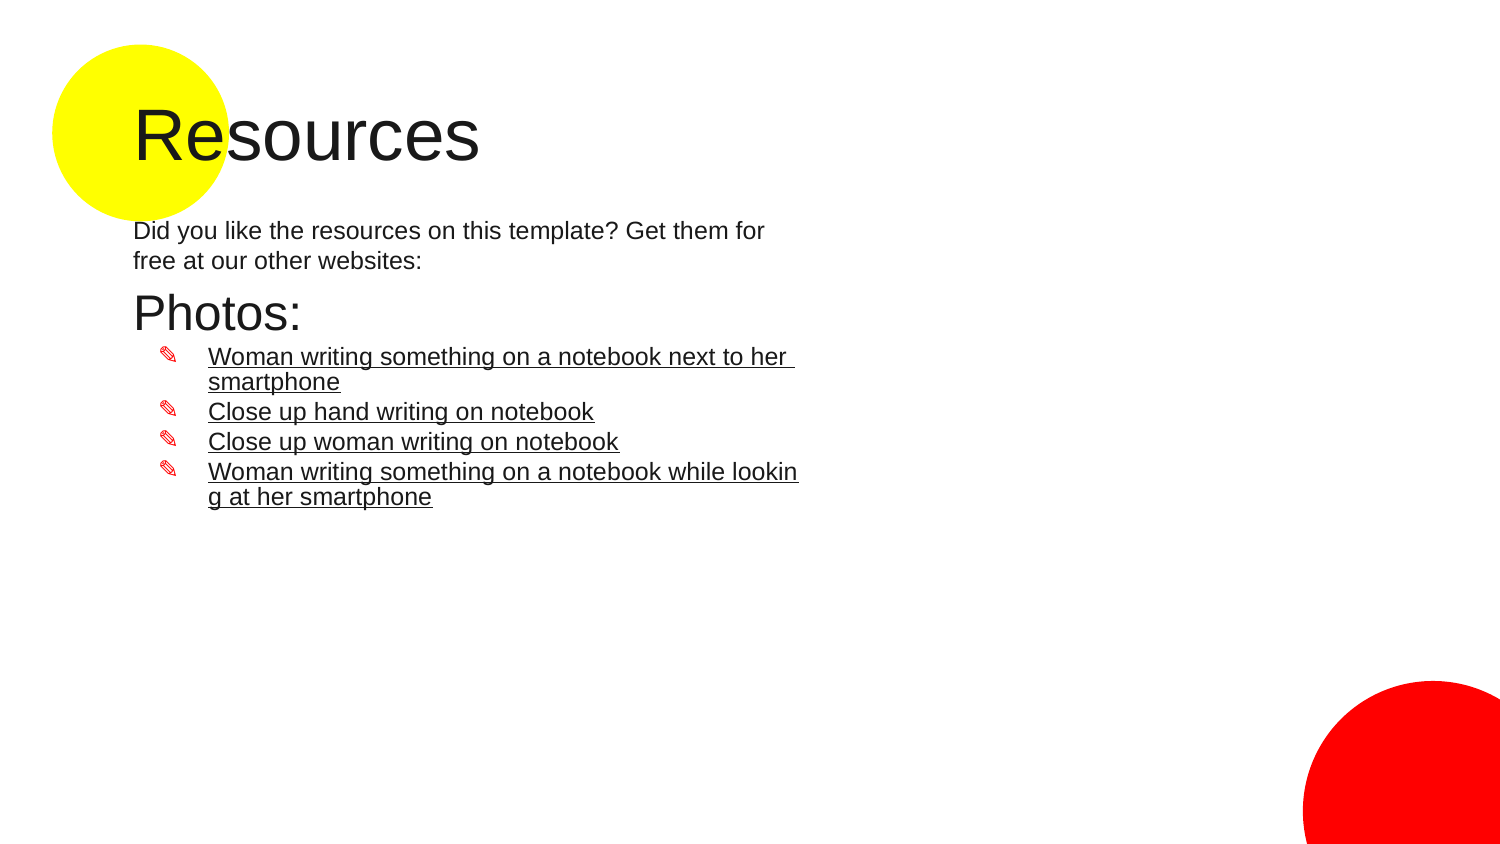

# Resources
Did you like the resources on this template? Get them for free at our other websites:
Photos:
Woman writing something on a notebook next to her smartphone
Close up hand writing on notebook
Close up woman writing on notebook
Woman writing something on a notebook while looking at her smartphone